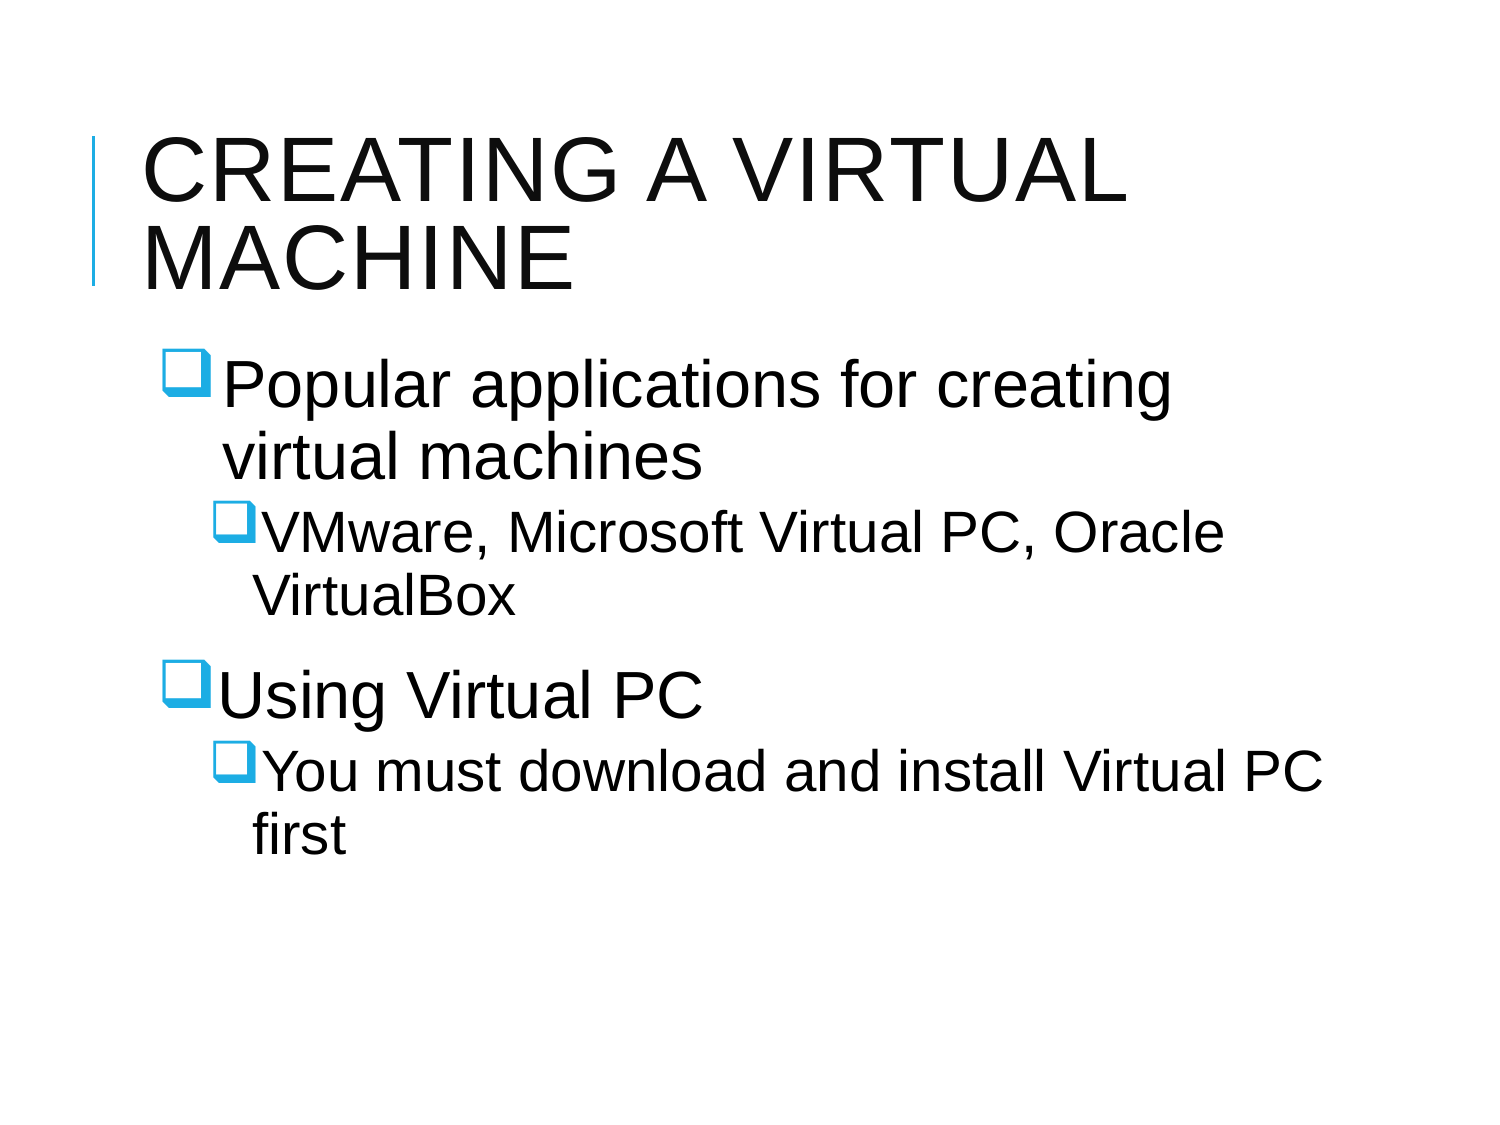

# Creating a Virtual Machine
Popular applications for creating virtual machines
VMware, Microsoft Virtual PC, Oracle VirtualBox
Using Virtual PC
You must download and install Virtual PC first